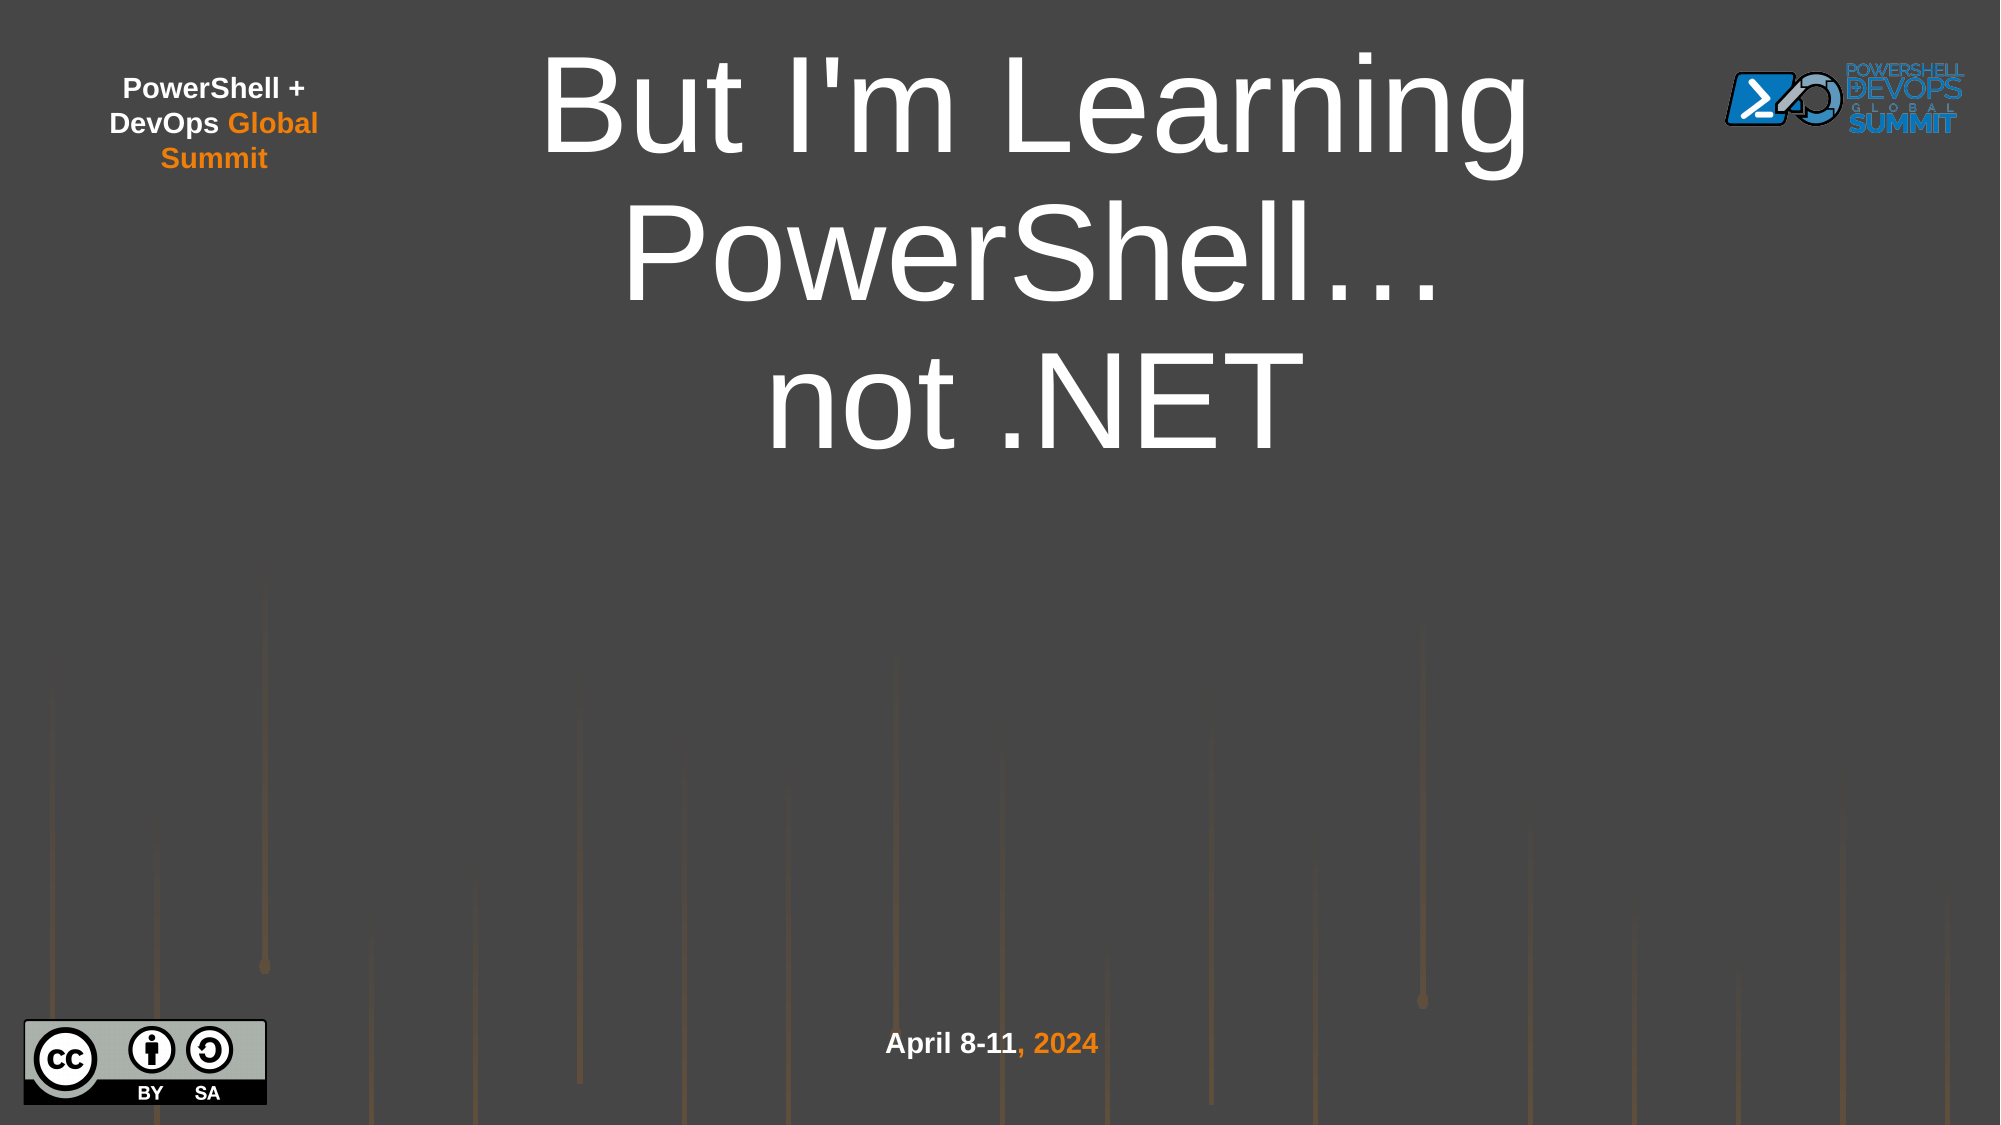

# But I'm Learning PowerShell… not .NET